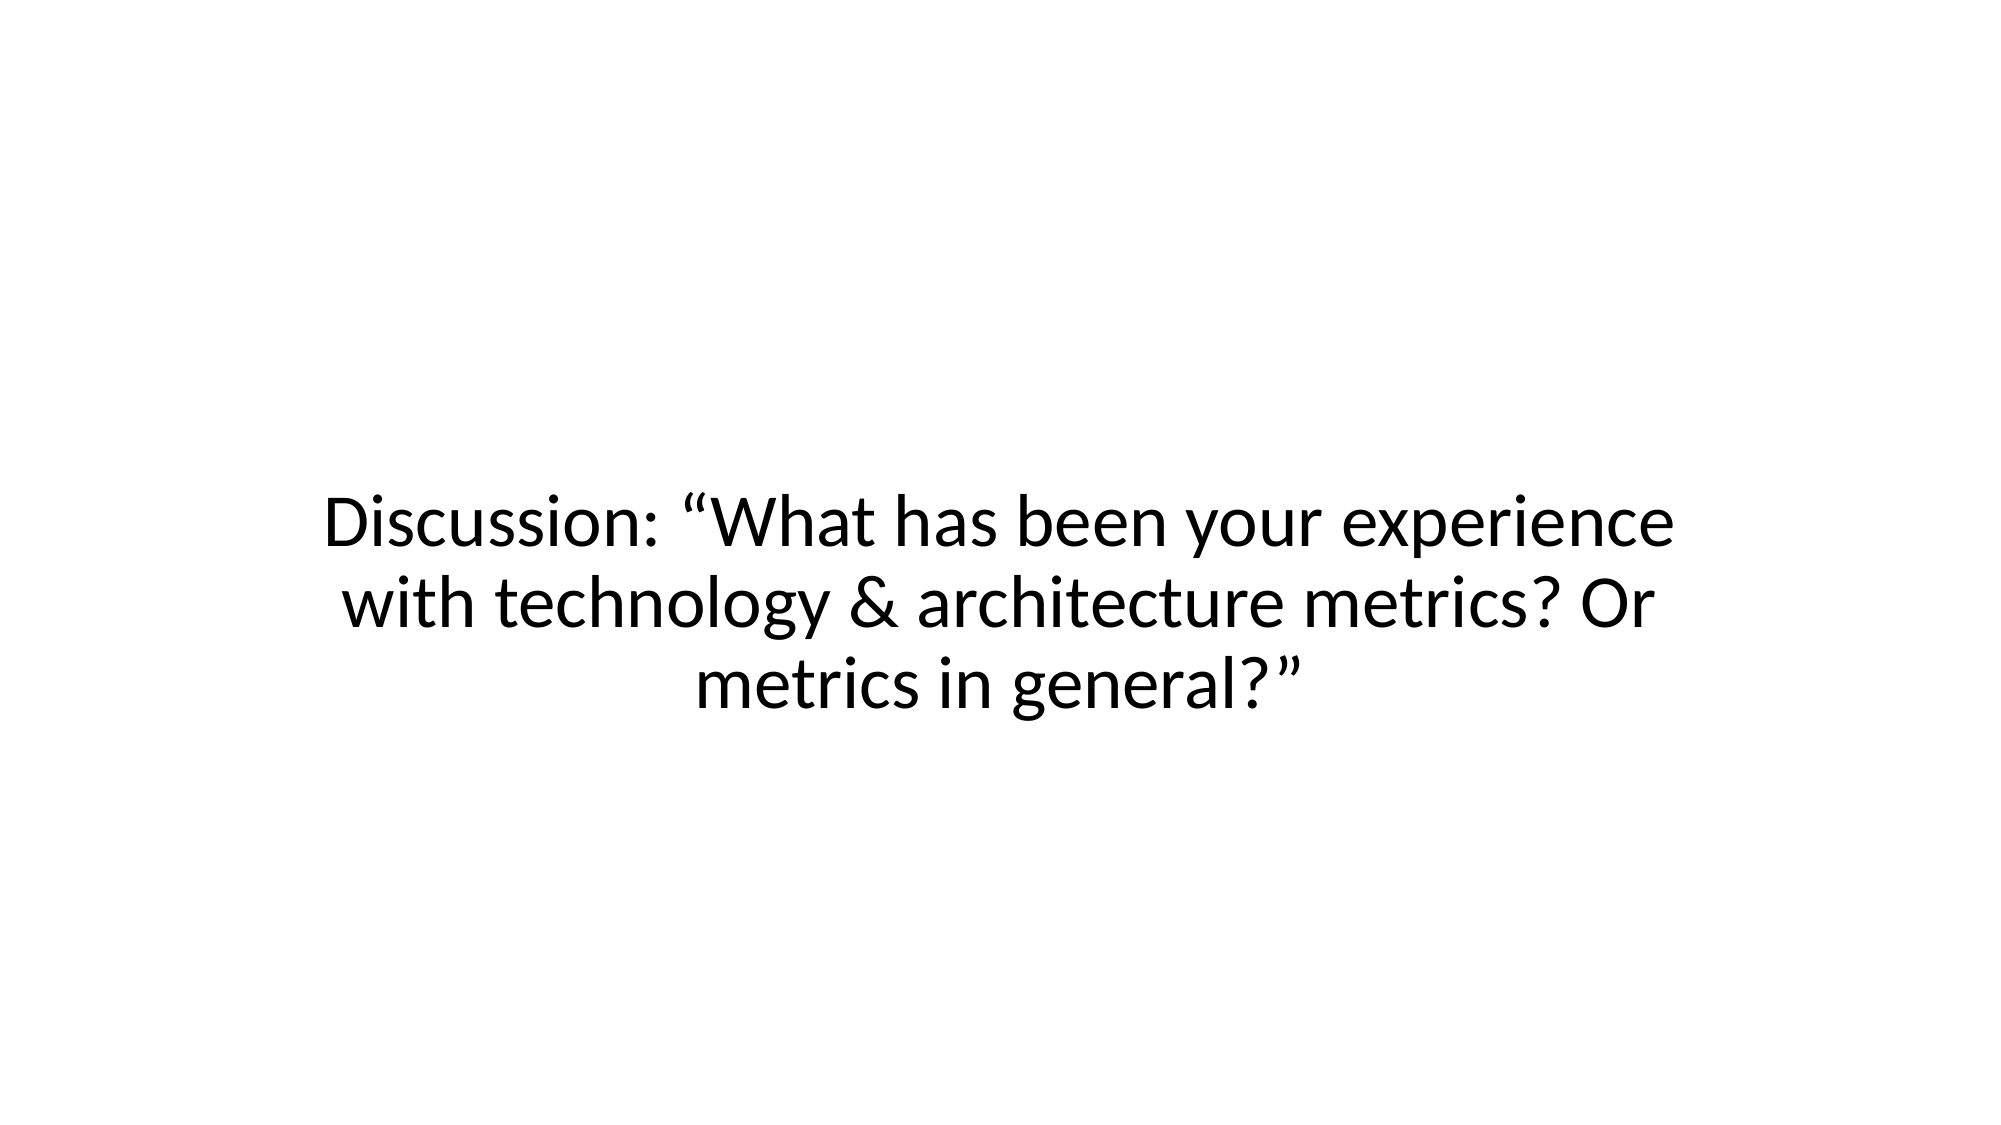

# Discussion: “What has been your experience with technology & architecture metrics? Or metrics in general?”